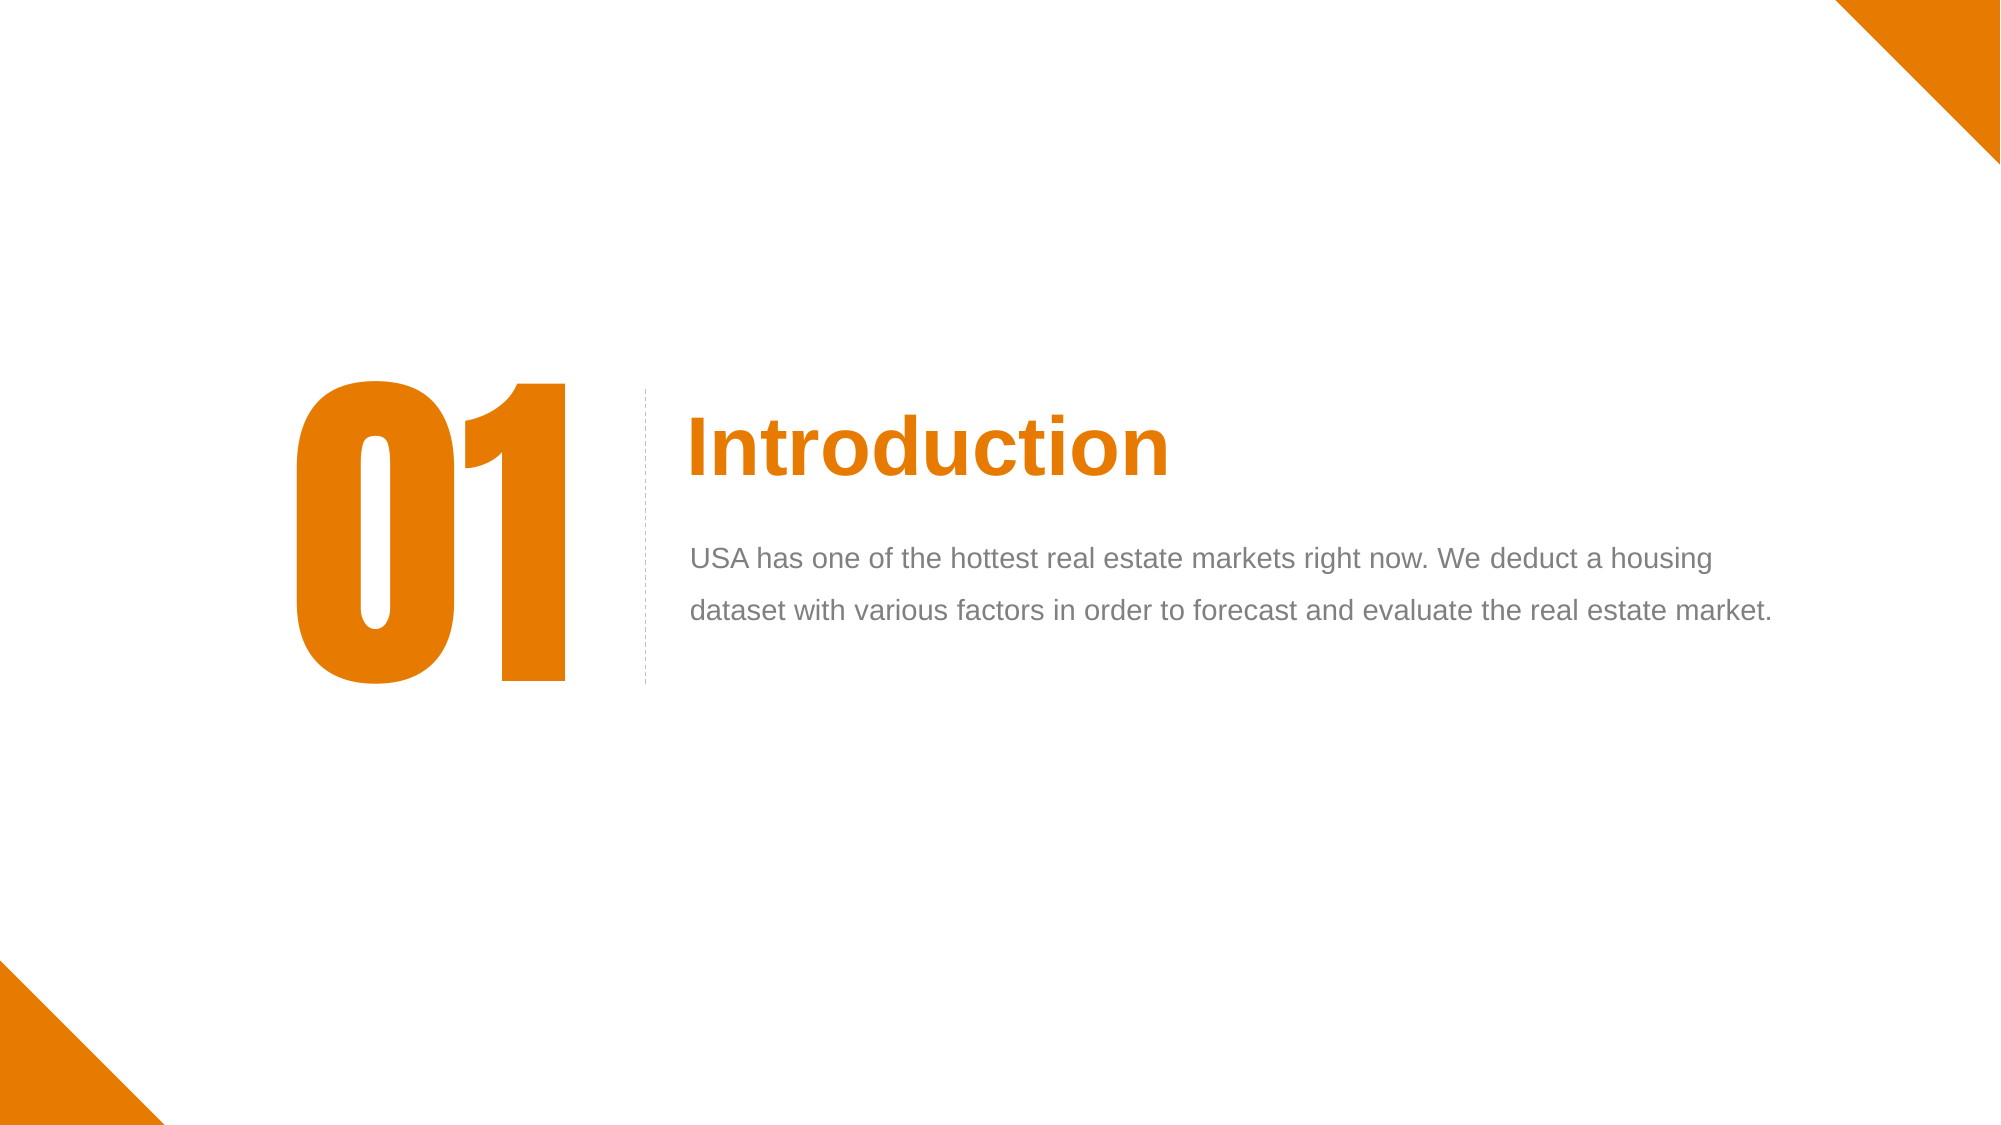

01
Introduction
USA has one of the hottest real estate markets right now. We deduct a housing dataset with various factors in order to forecast and evaluate the real estate market.